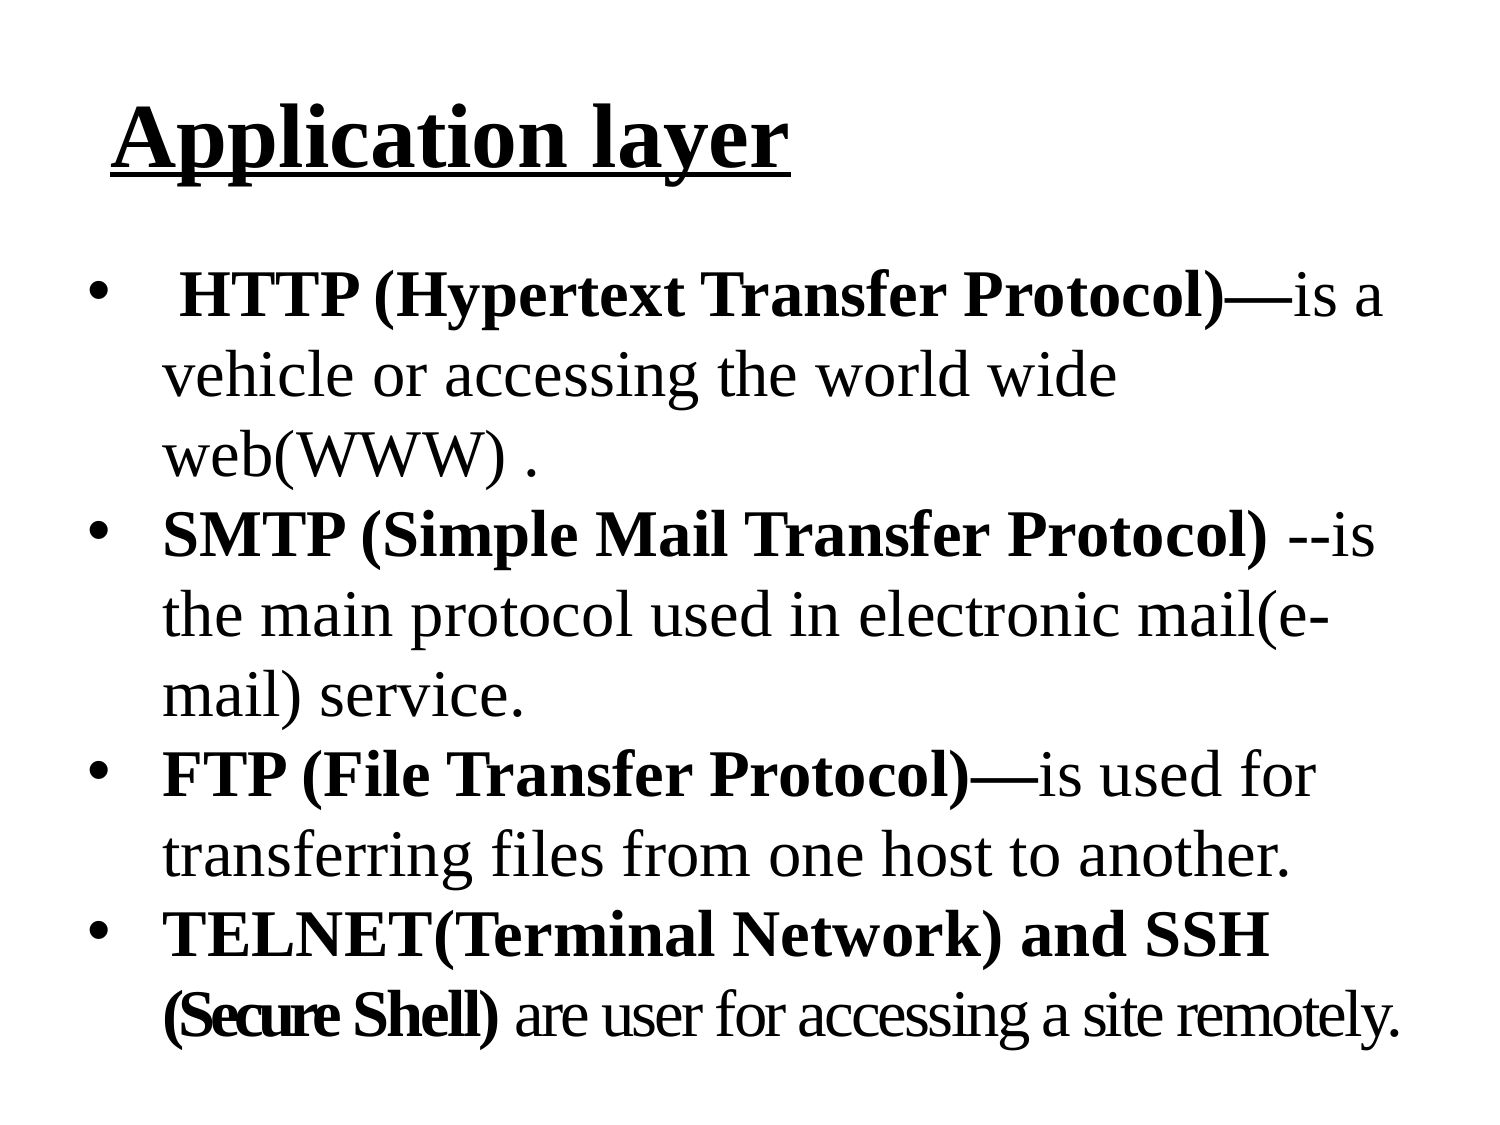

Application layer
 HTTP (Hypertext Transfer Protocol)—is a vehicle or accessing the world wide web(WWW) .
SMTP (Simple Mail Transfer Protocol) --is the main protocol used in electronic mail(e-mail) service.
FTP (File Transfer Protocol)—is used for transferring files from one host to another.
TELNET(Terminal Network) and SSH (Secure Shell) are user for accessing a site remotely.